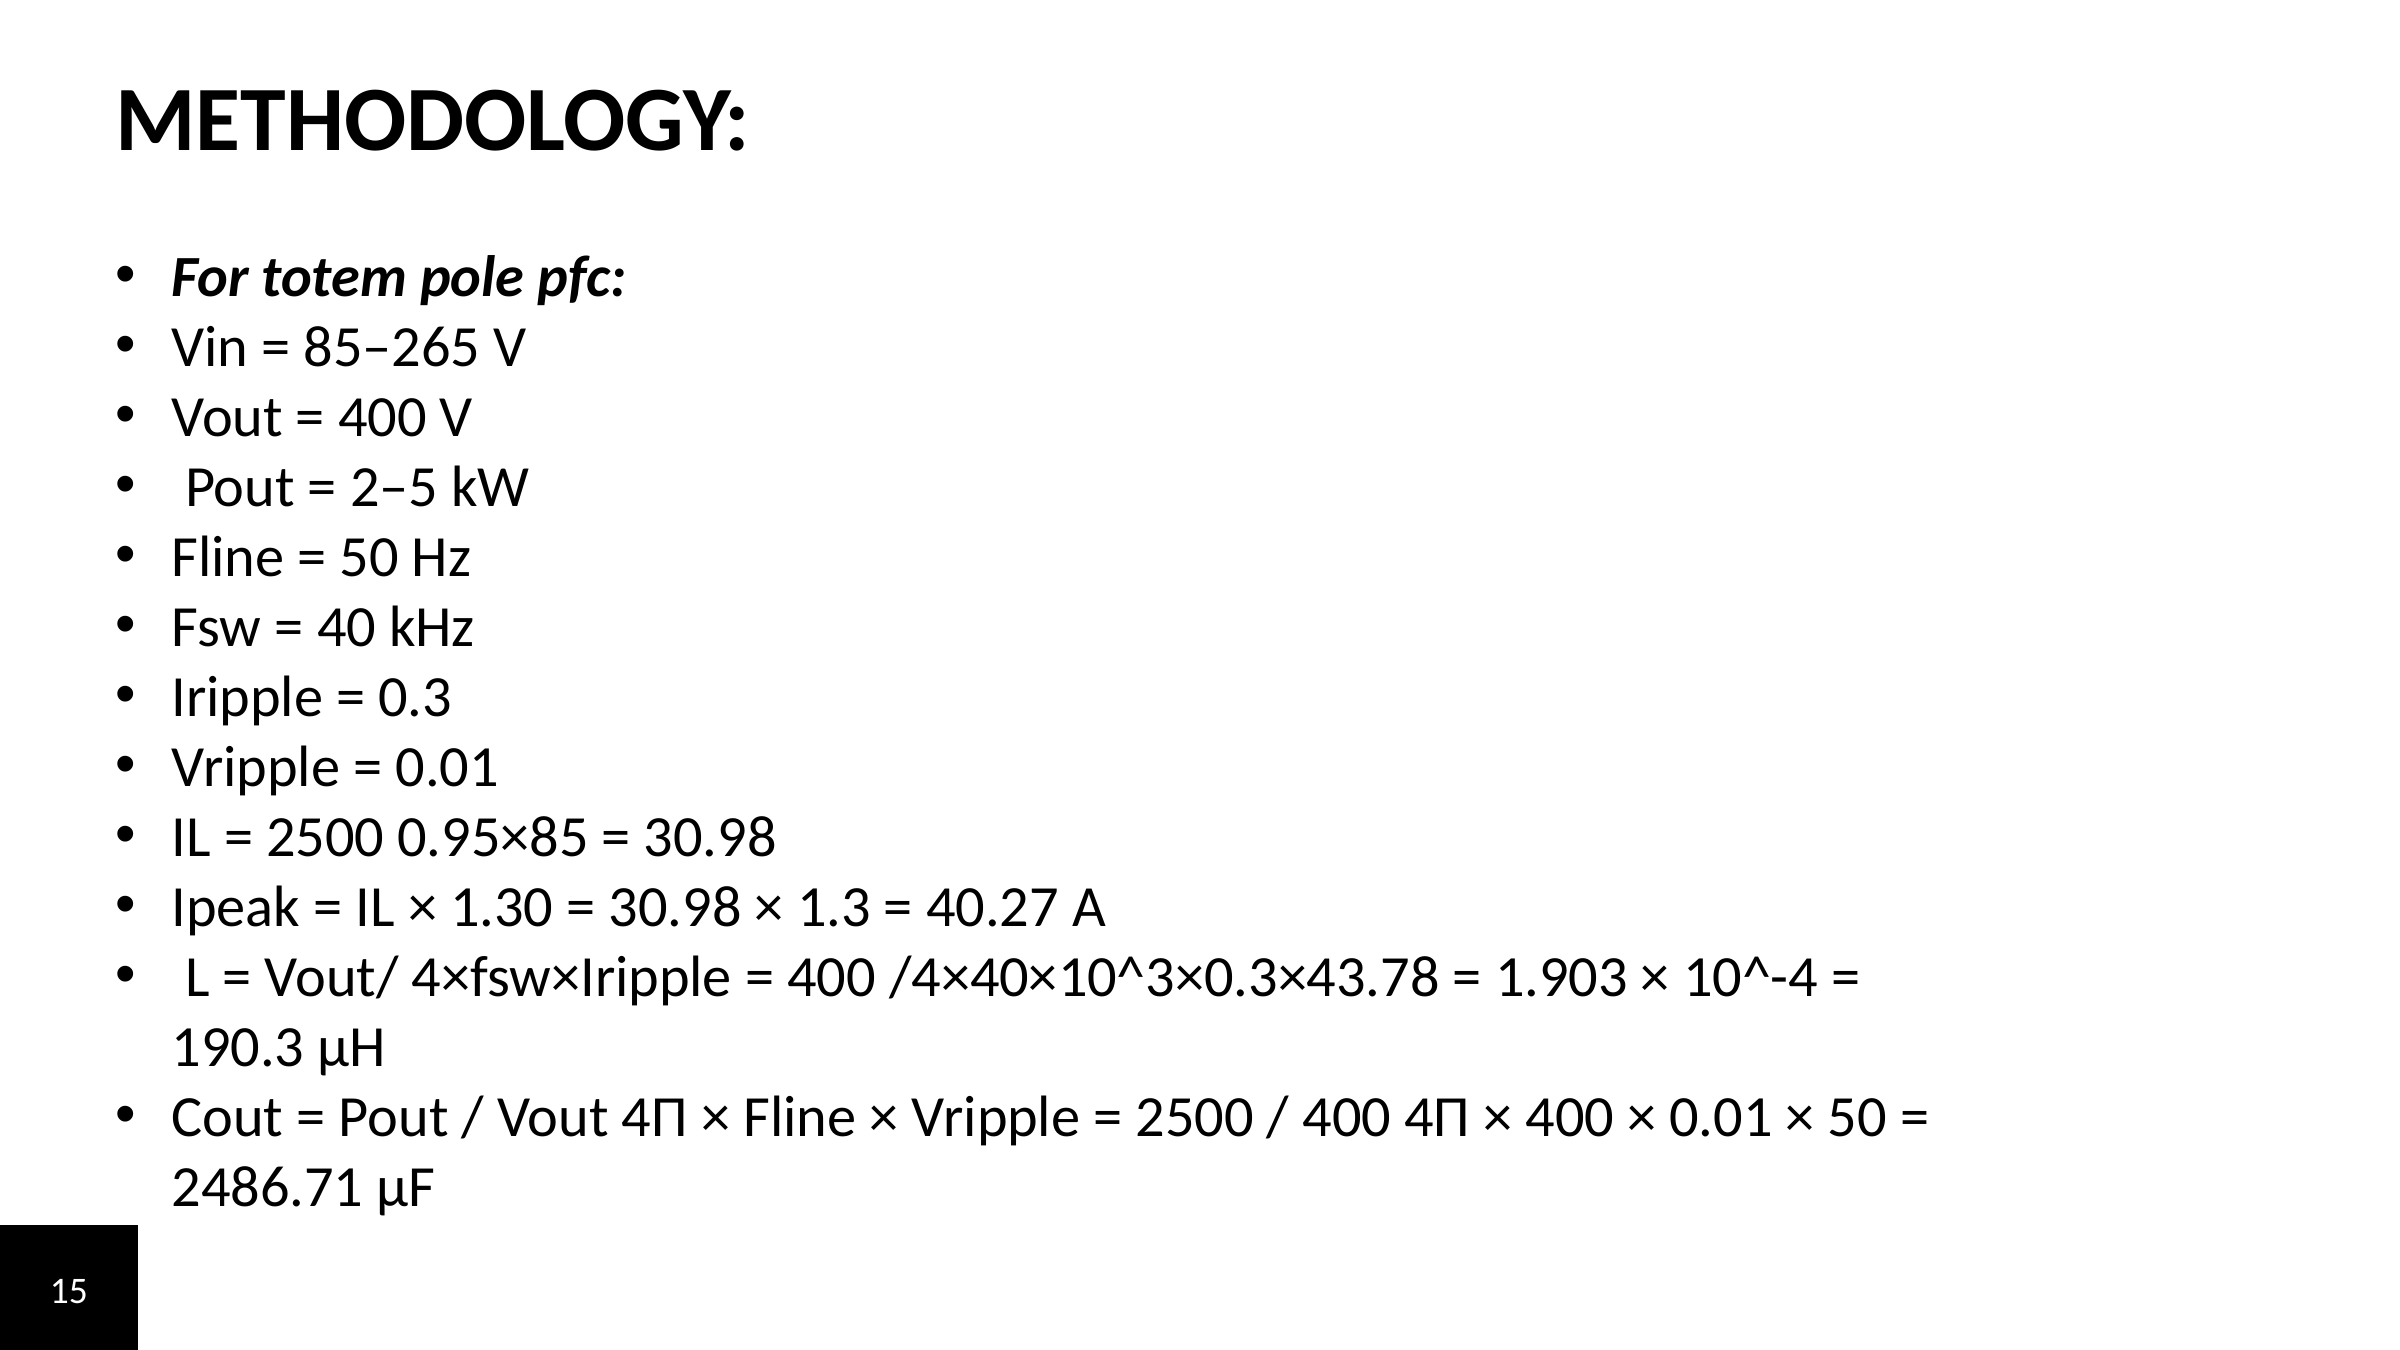

METHODOLOGY:

For totem pole pfc:
Vin = 85–265 V
Vout = 400 V
 Pout = 2–5 kW
Fline = 50 Hz
Fsw = 40 kHz
Iripple = 0.3
Vripple = 0.01
IL = 2500 0.95×85 = 30.98
Ipeak = IL × 1.30 = 30.98 × 1.3 = 40.27 A
 L = Vout/ 4×fsw×Iripple = 400 /4×40×10^3×0.3×43.78 = 1.903 × 10^-4 = 190.3 µH
Cout = Pout / Vout 4Π × Fline × Vripple = 2500 / 400 4Π × 400 × 0.01 × 50 = 2486.71 µF

15